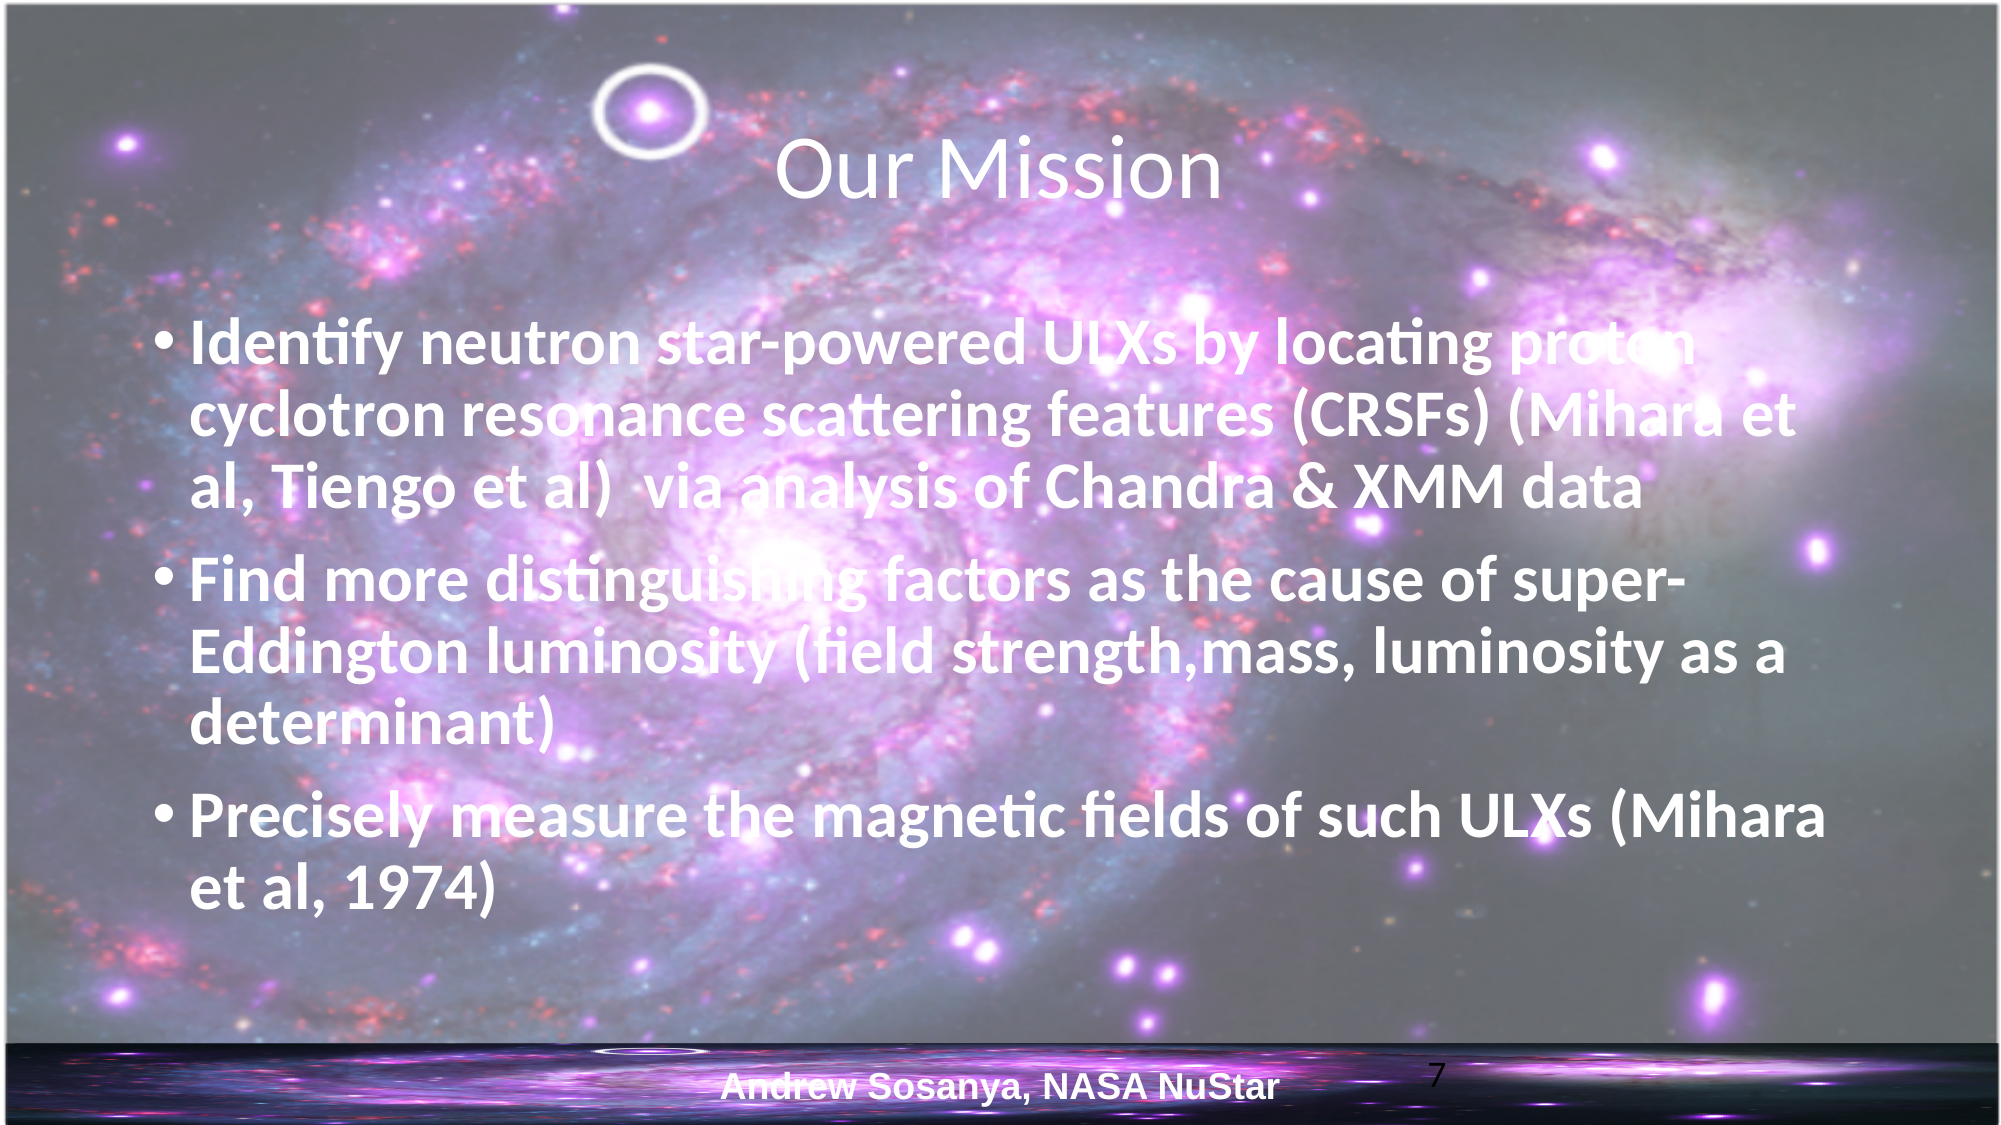

# Our Mission
Identify neutron star-powered ULXs by locating proton cyclotron resonance scattering features (CRSFs) (Mihara et al, Tiengo et al)  via analysis of Chandra & XMM data
Find more distinguishing factors as the cause of super-Eddington luminosity (field strength,mass, luminosity as a determinant)
Precisely measure the magnetic fields of such ULXs (Mihara et al, 1974)

7